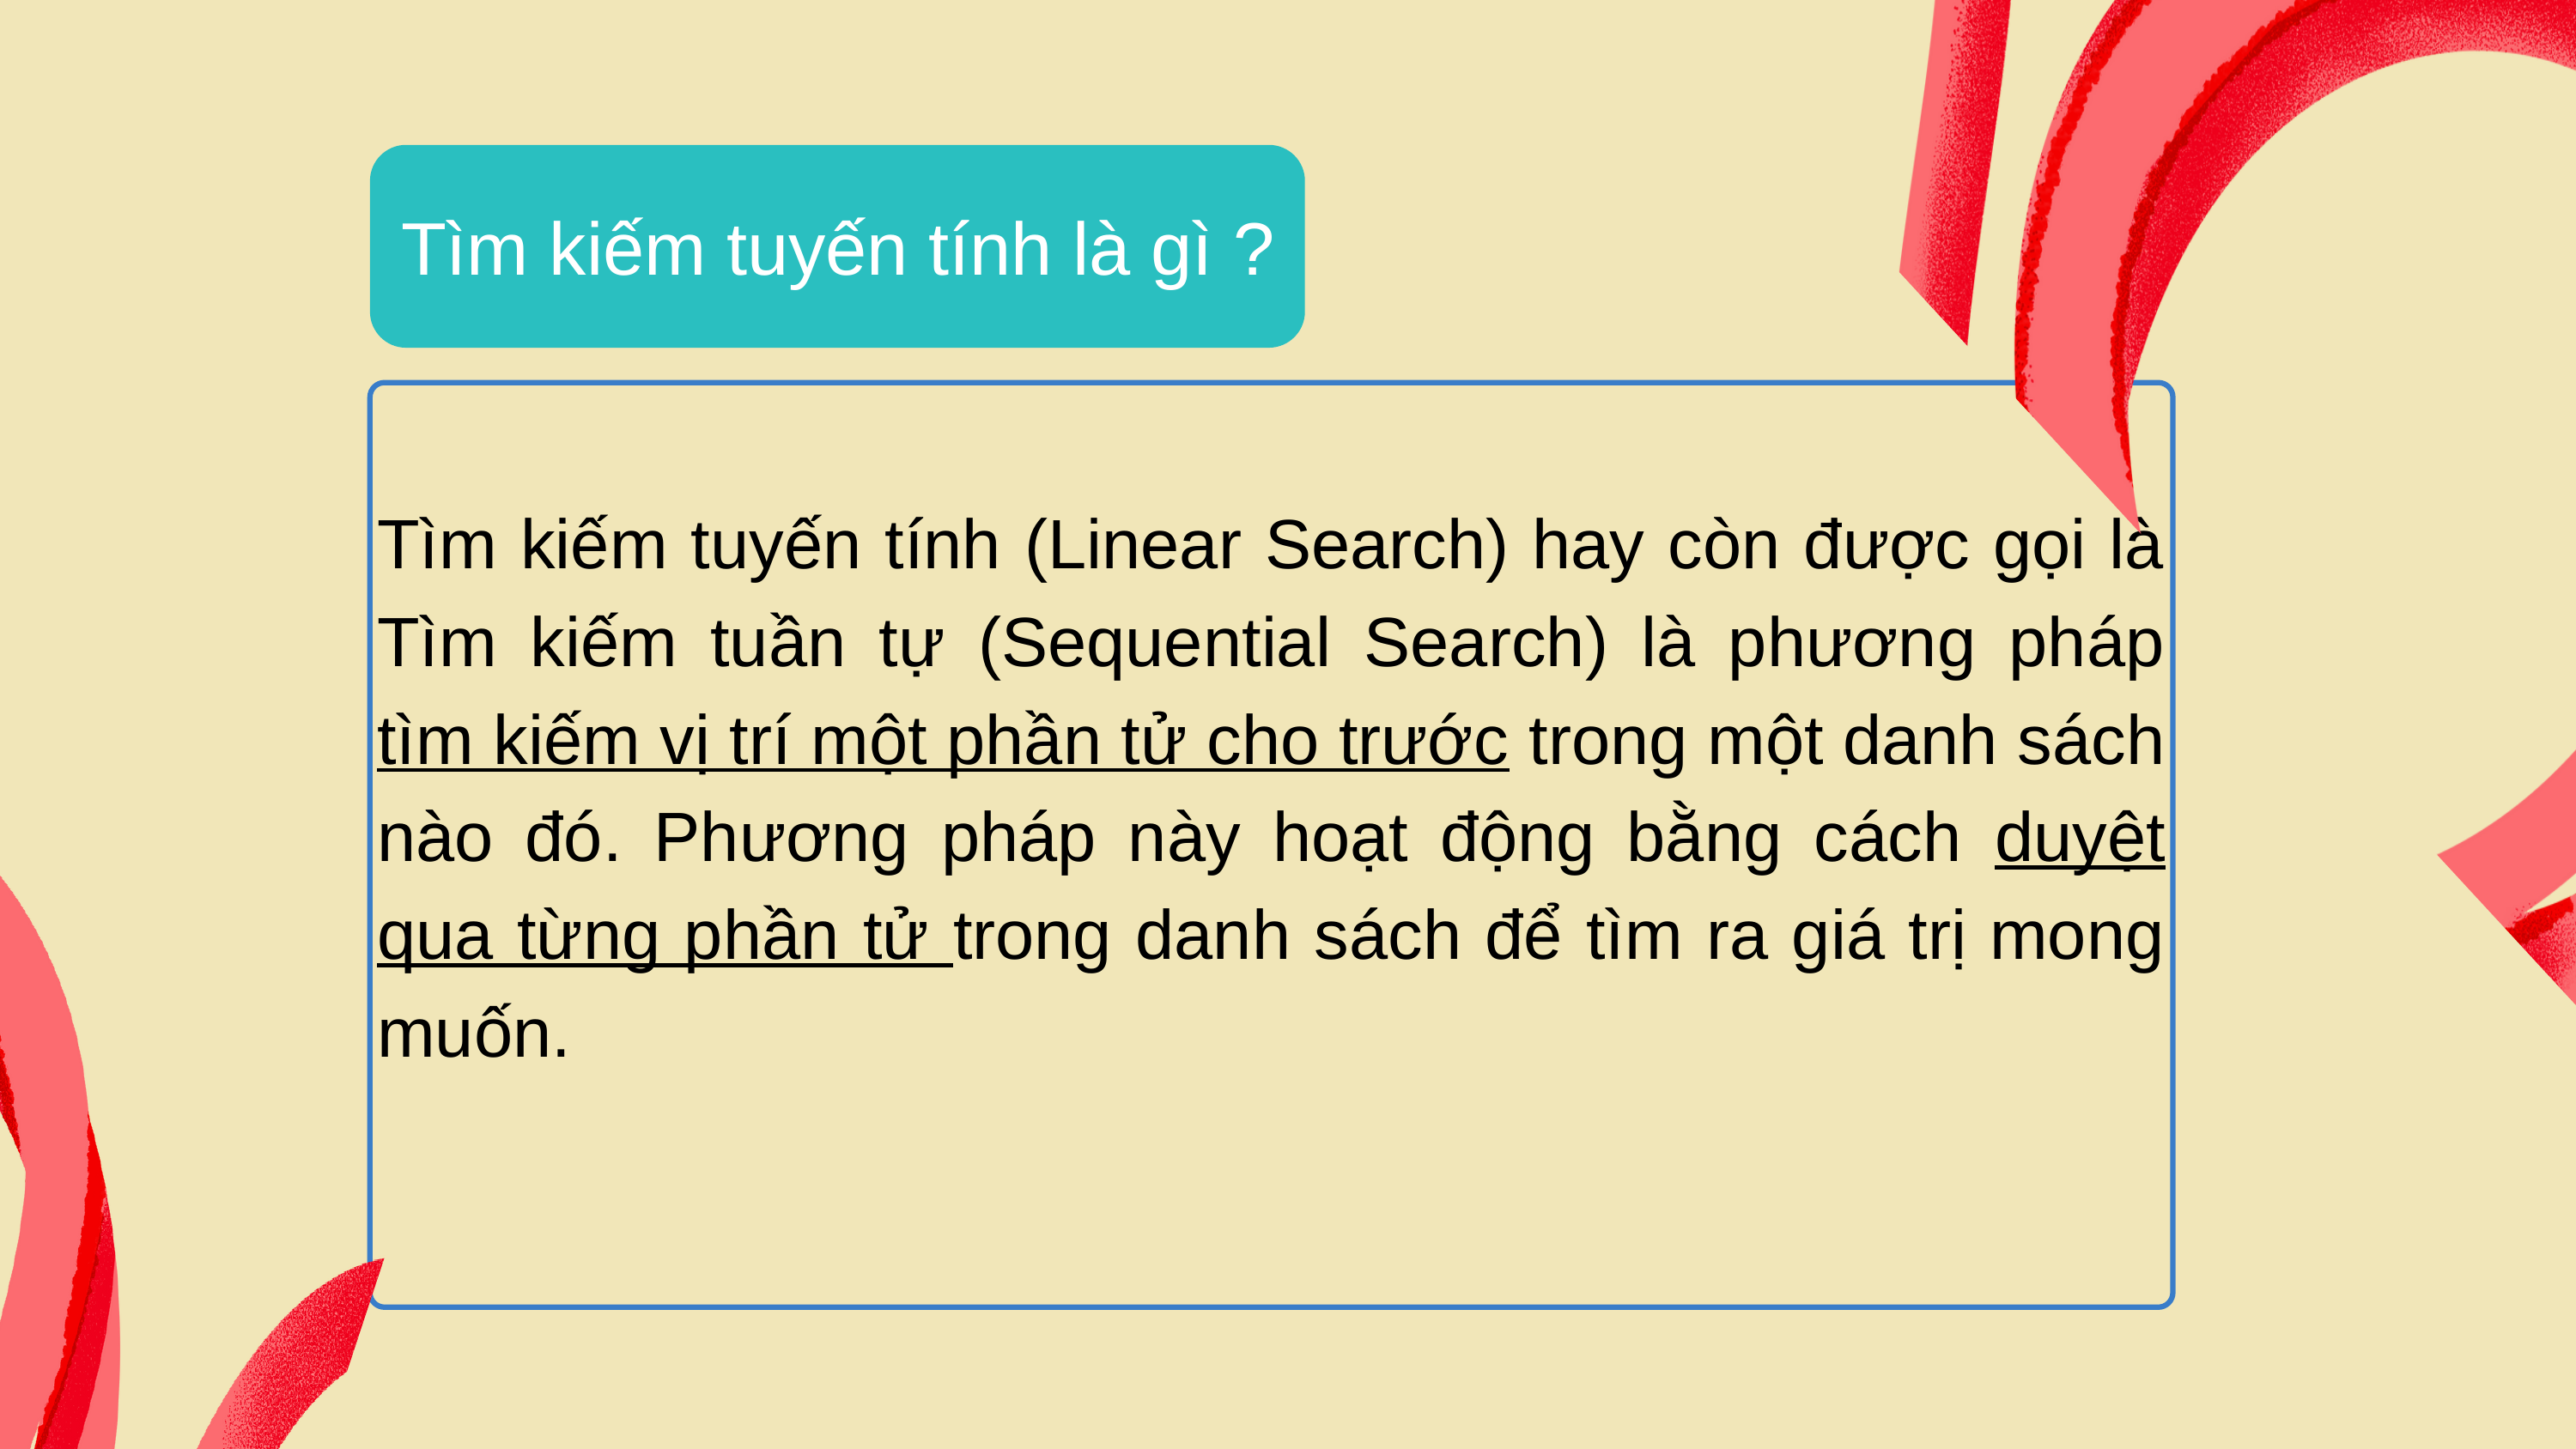

Tìm kiếm tuyến tính là gì ?

Tìm kiếm tuyến tính (Linear Search) hay còn được gọi là Tìm kiếm tuần tự (Sequential Search) là phương pháp tìm kiếm vị trí một phần tử cho trước trong một danh sách nào đó. Phương pháp này hoạt động bằng cách duyệt qua từng phần tử trong danh sách để tìm ra giá trị mong muốn.